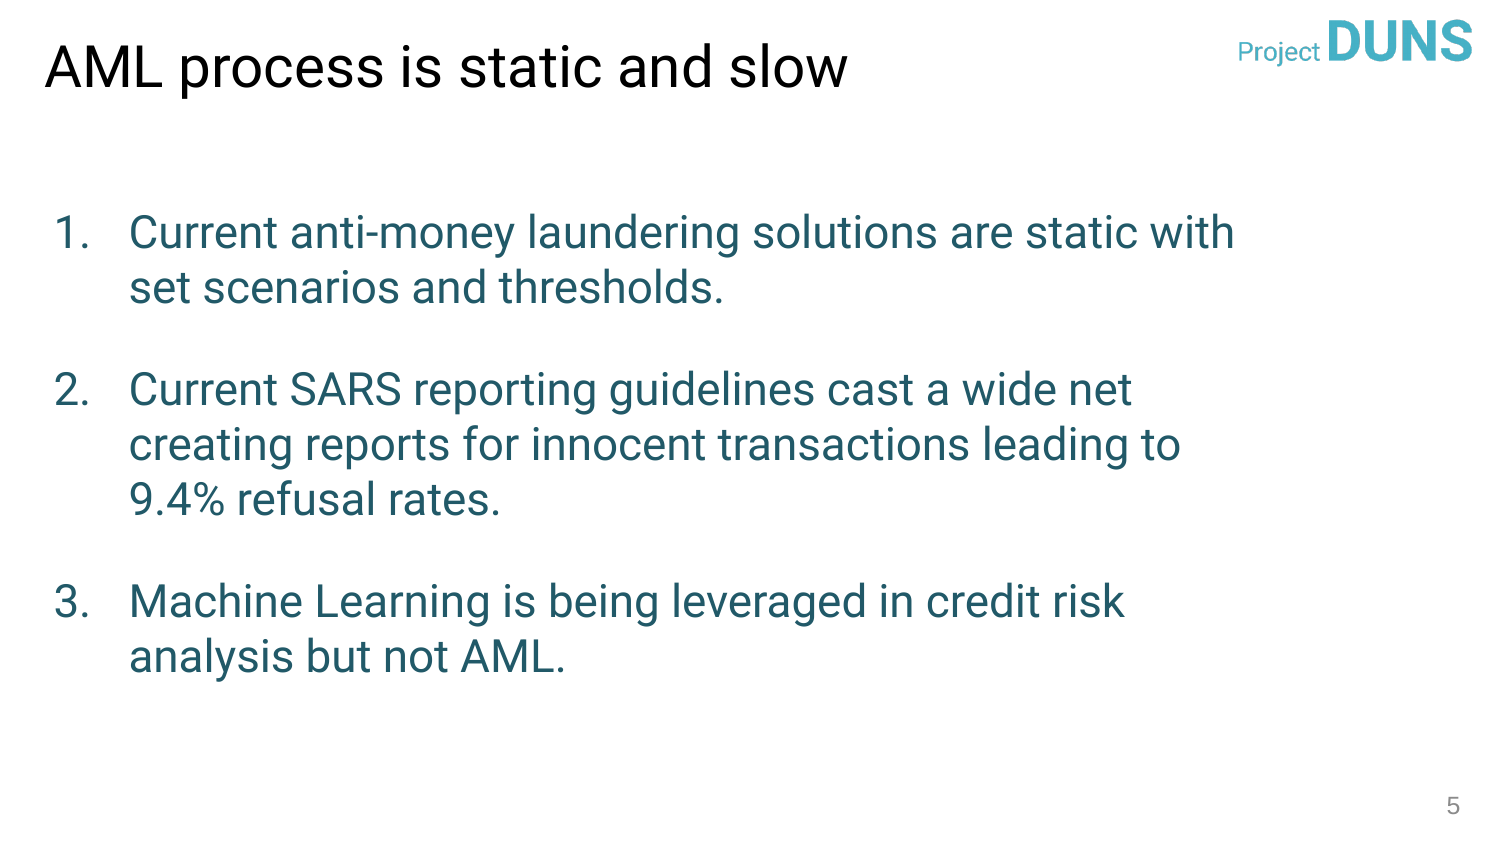

# AML process is static and slow
Current anti-money laundering solutions are static with set scenarios and thresholds.
Current SARS reporting guidelines cast a wide net creating reports for innocent transactions leading to 9.4% refusal rates.
Machine Learning is being leveraged in credit risk analysis but not AML.

5